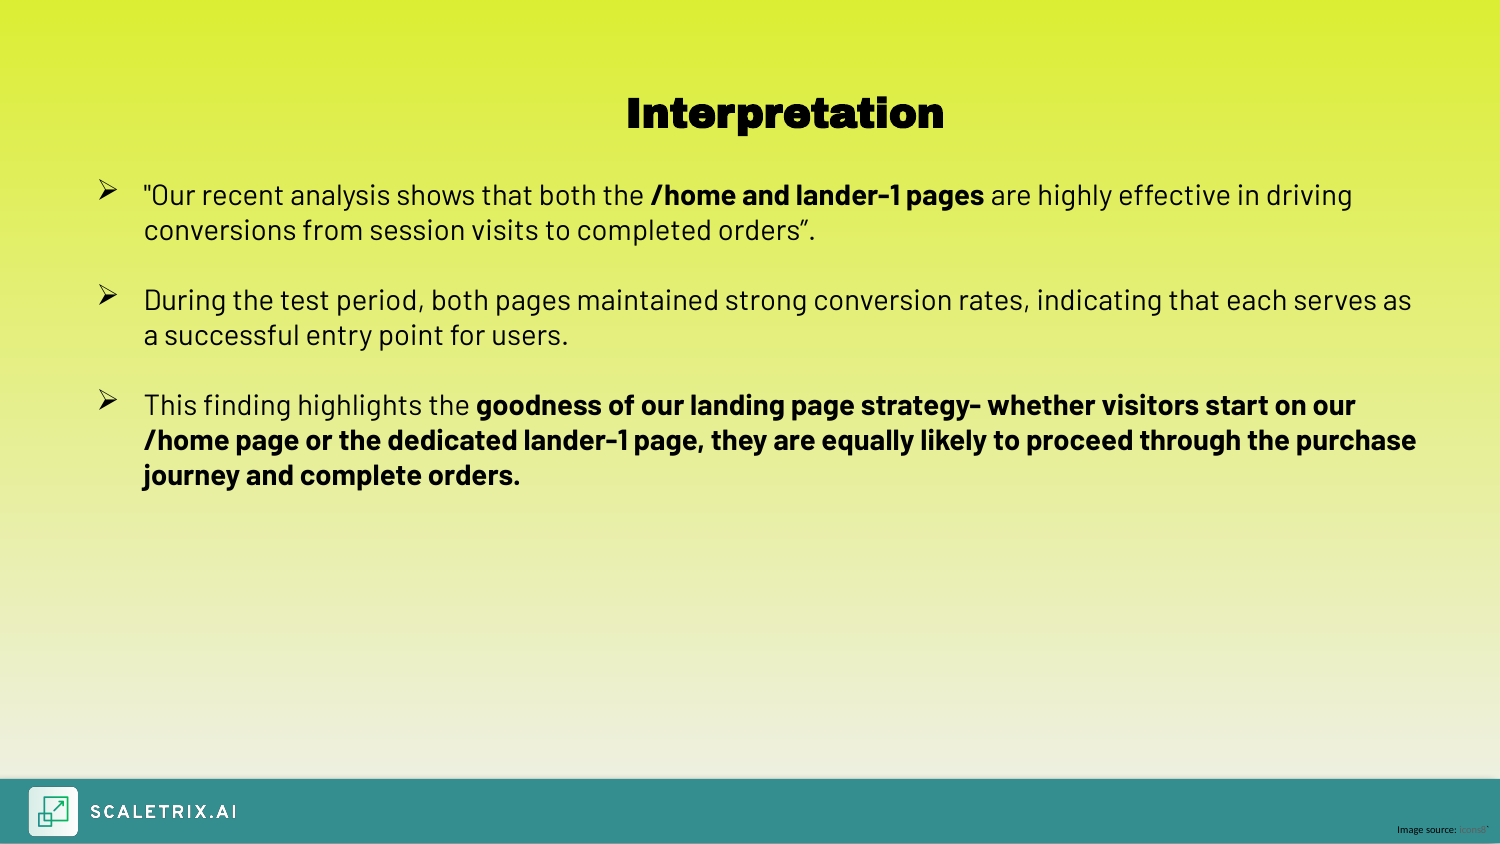

Interpretation
"Our recent analysis shows that both the /home and lander-1 pages are highly effective in driving conversions from session visits to completed orders”.

During the test period, both pages maintained strong conversion rates, indicating that each serves as a successful entry point for users.

This finding highlights the goodness of our landing page strategy- whether visitors start on our /home page or the dedicated lander-1 page, they are equally likely to proceed through the purchase journey and complete orders.

Image source: icons8`